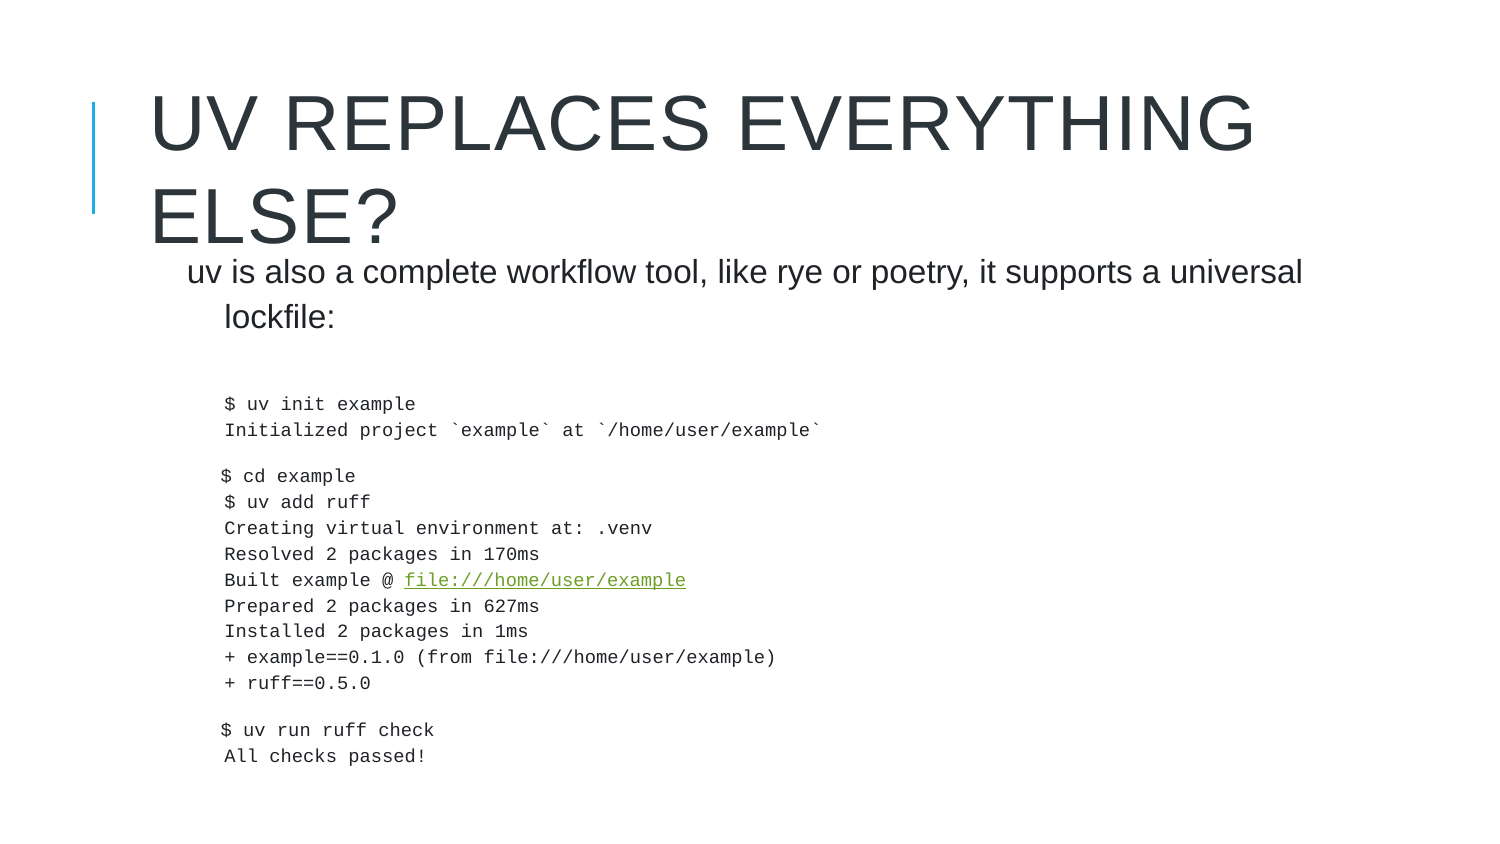

35
UV replaces everything else?
uv is also a complete workflow tool, like rye or poetry, it supports a universal lockfile:
$ uv init example
Initialized project `example` at `/home/user/example`
   $ cd example
$ uv add ruff
Creating virtual environment at: .venv
Resolved 2 packages in 170ms
Built example @ file:///home/user/example
Prepared 2 packages in 627ms
Installed 2 packages in 1ms
+ example==0.1.0 (from file:///home/user/example)
+ ruff==0.5.0
   $ uv run ruff check
All checks passed!